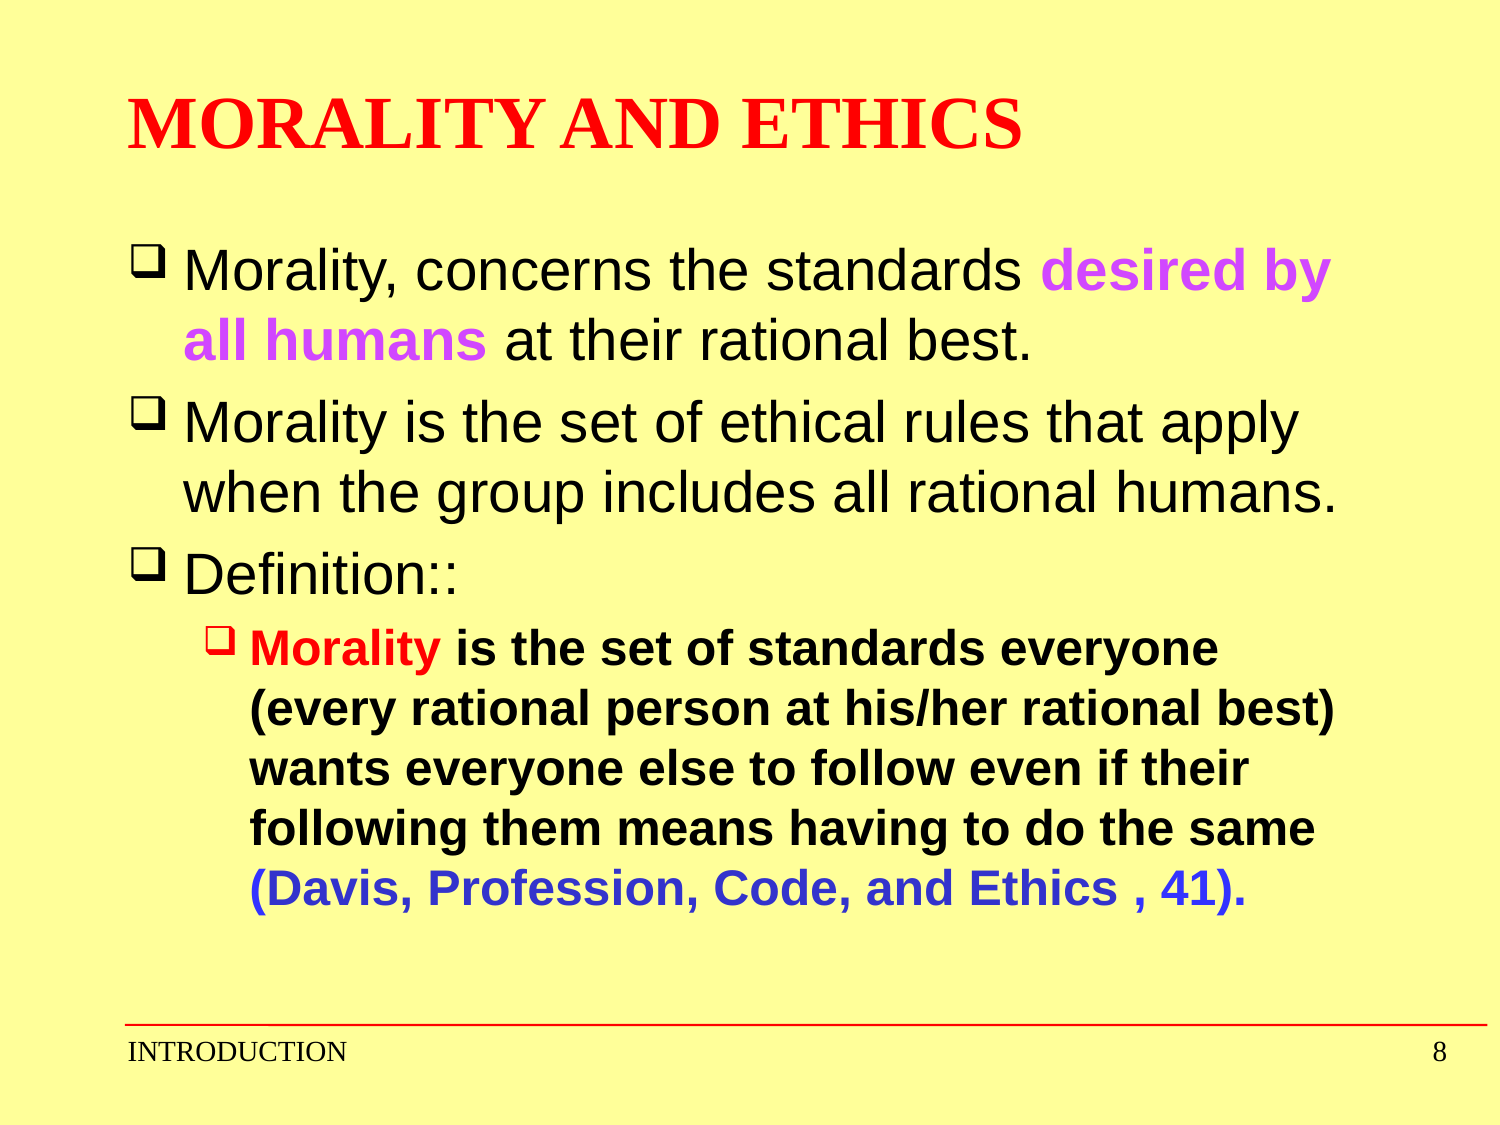

# MORALITY AND ETHICS
Morality, concerns the standards desired by all humans at their rational best.
Morality is the set of ethical rules that apply when the group includes all rational humans.
Definition::
Morality is the set of standards everyone (every rational person at his/her rational best) wants everyone else to follow even if their following them means having to do the same (Davis, Profession, Code, and Ethics , 41).
INTRODUCTION
8